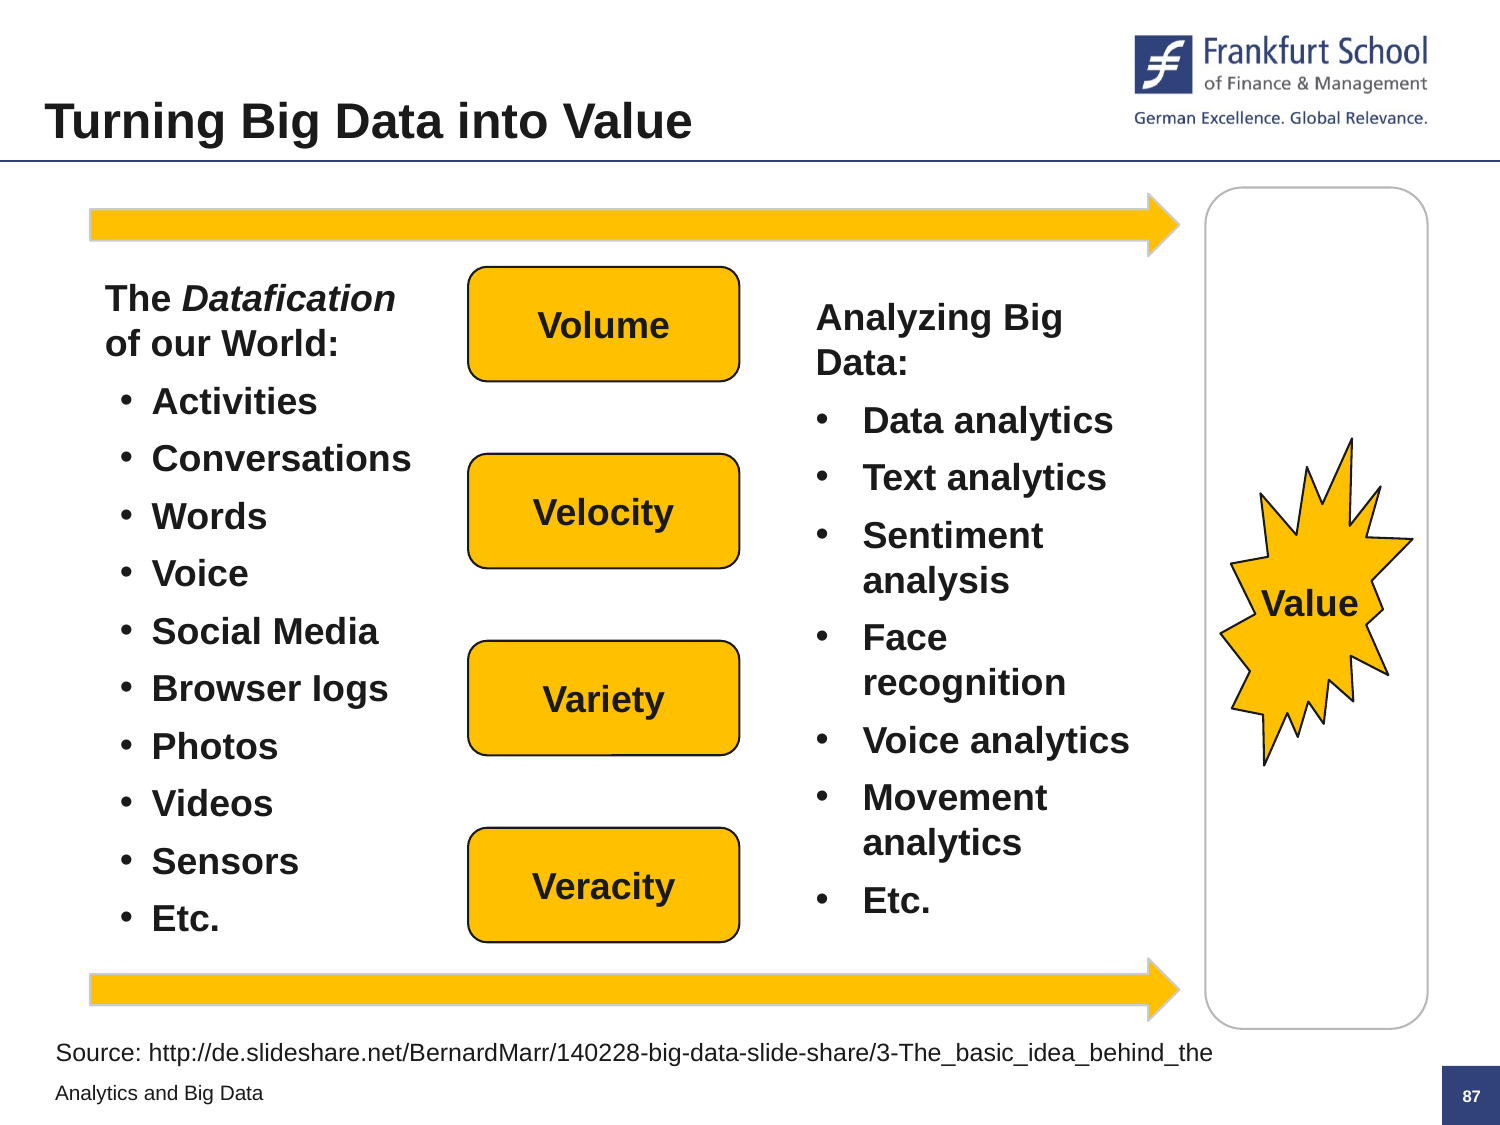

Turning Big Data into Value

The Datafication
of our World:
Activities
Conversations
Words
Voice
Social Media
Browser Iogs
Photos
Videos
Sensors
Etc.

Volume
Analyzing Big Data:
Data analytics
Text analytics
Sentiment analysis
Face recognition
Voice analytics
Movement analytics
Etc.

Velocity
Value

Variety

Veracity

Source: http://de.slideshare.net/BernardMarr/140228-big-data-slide-share/3-The_basic_idea_behind_the
87